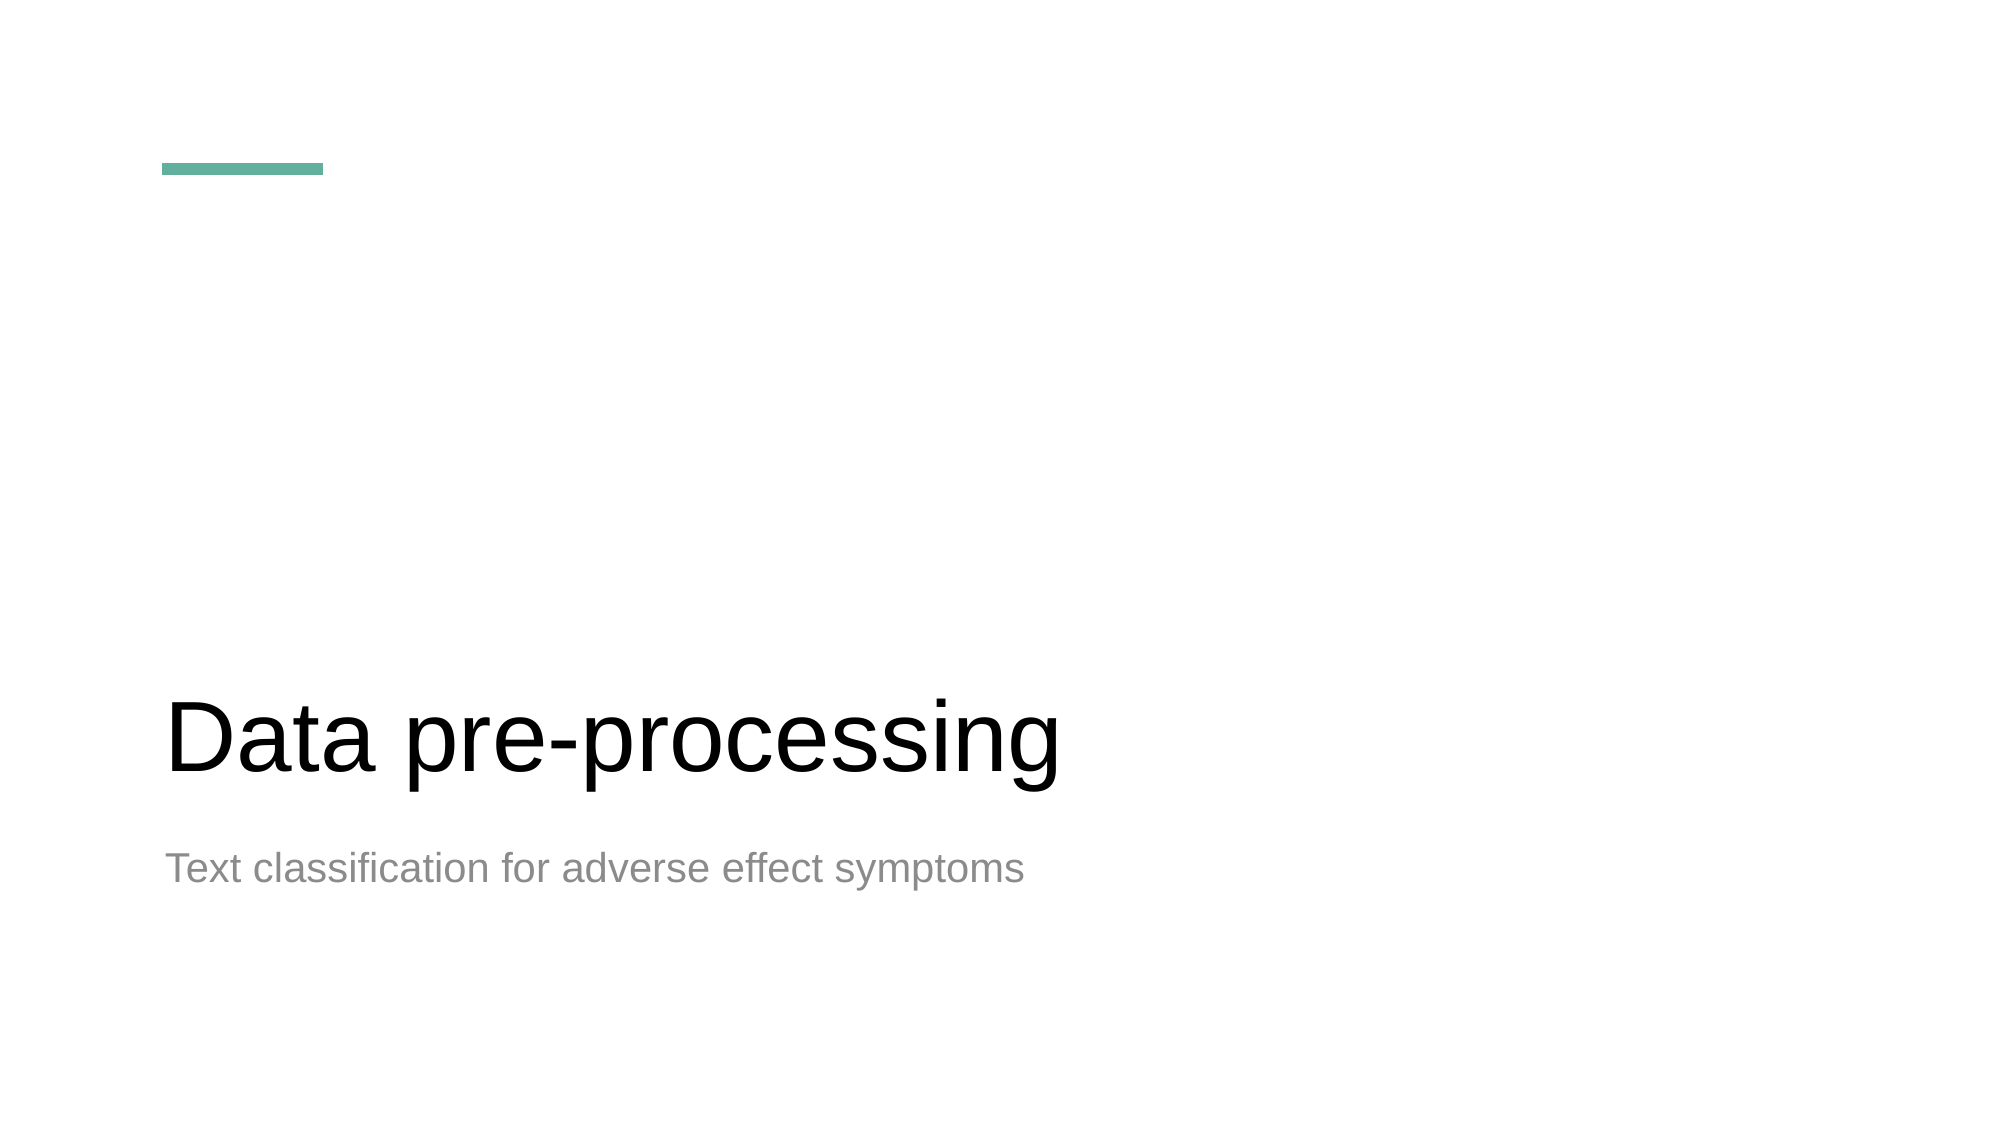

# Data pre-processing
Text classification for adverse effect symptoms